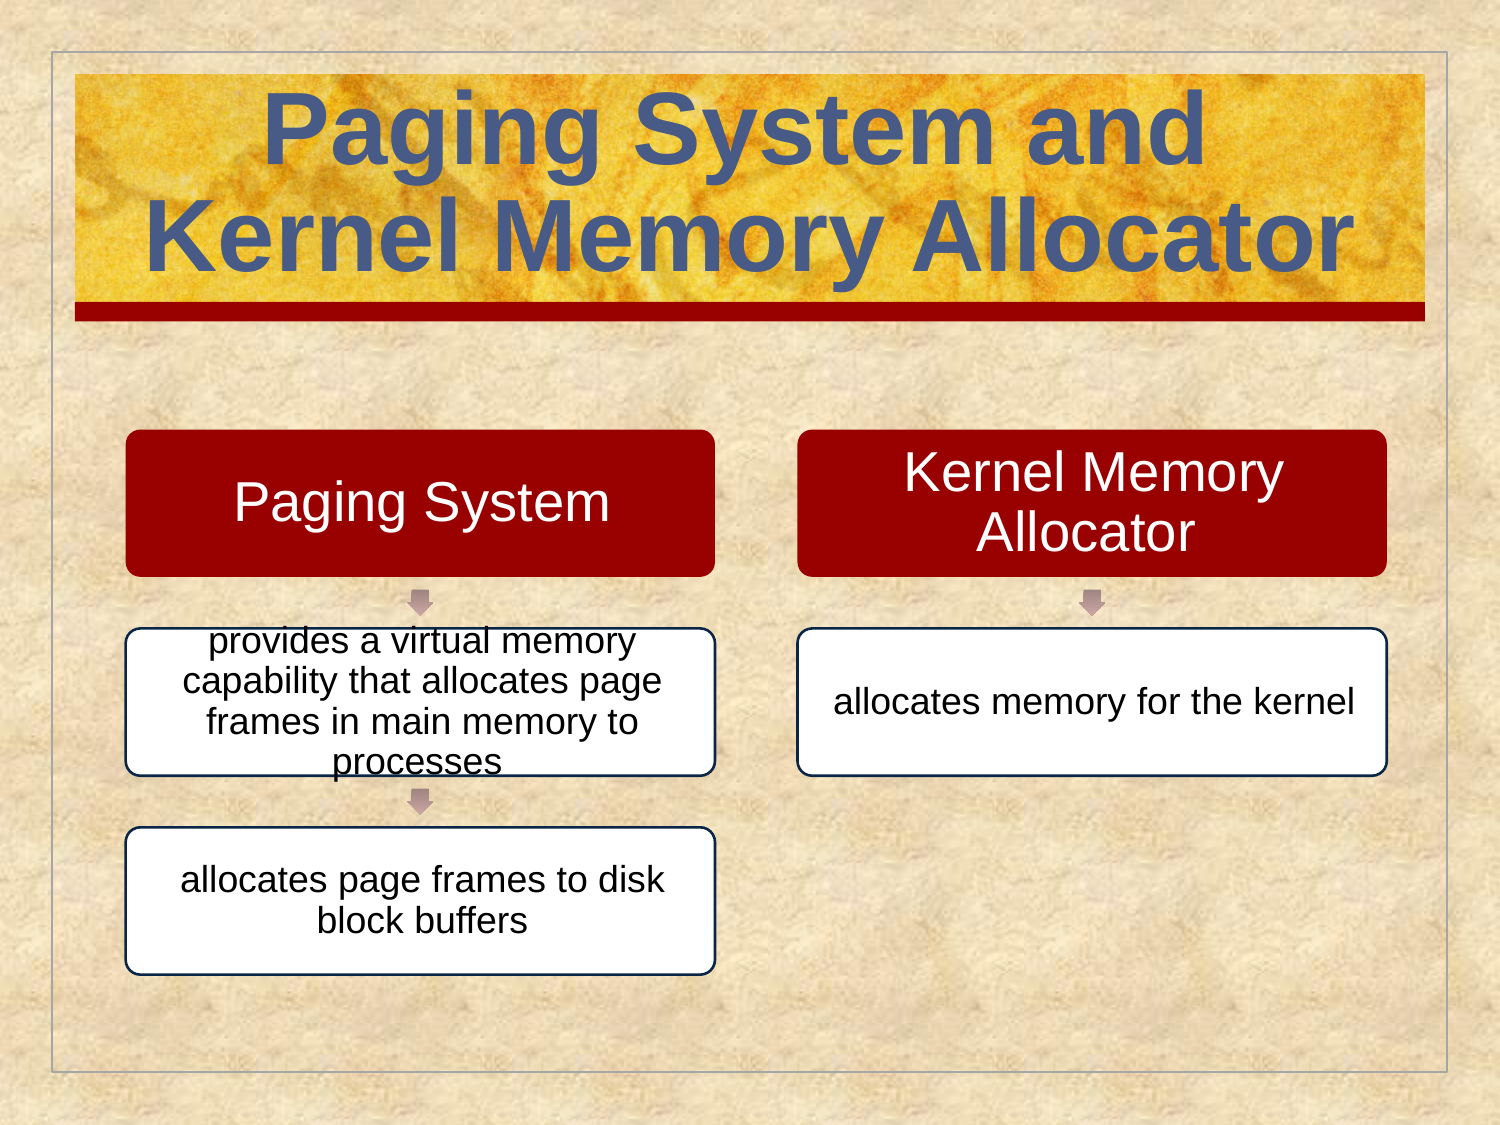

# Paging System and Kernel Memory Allocator
Paging System
provides a virtual memory capability that allocates page frames in main memory to processes
allocates page frames to disk block buffers
Kernel Memory Allocator
allocates memory for the kernel